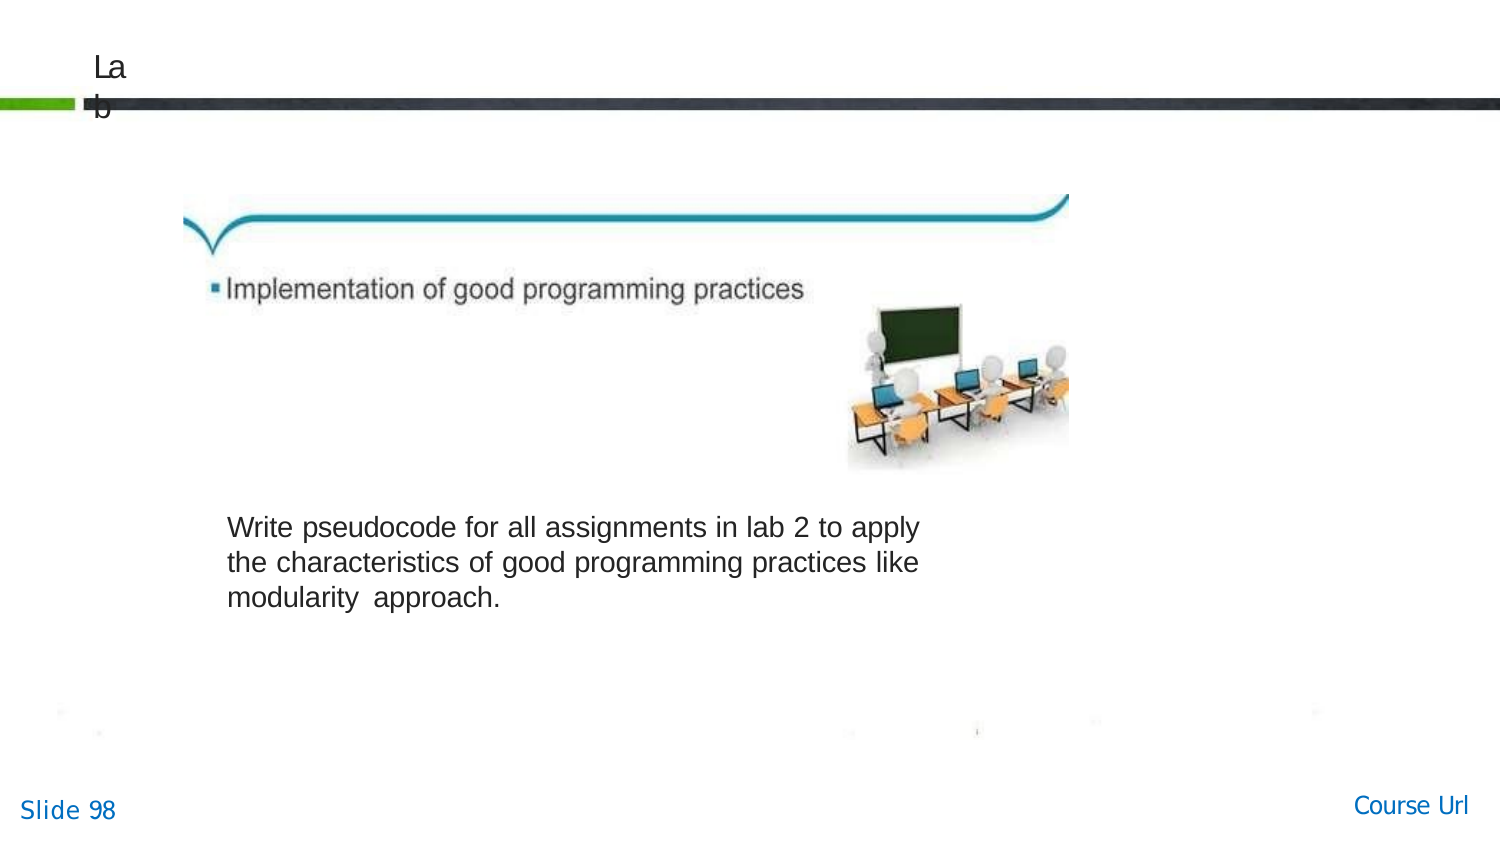

Lab

Write pseudocode for all assignments in lab 2 to apply  the characteristics of good programming practices like  modularity approach.
Course Url
Slide 98